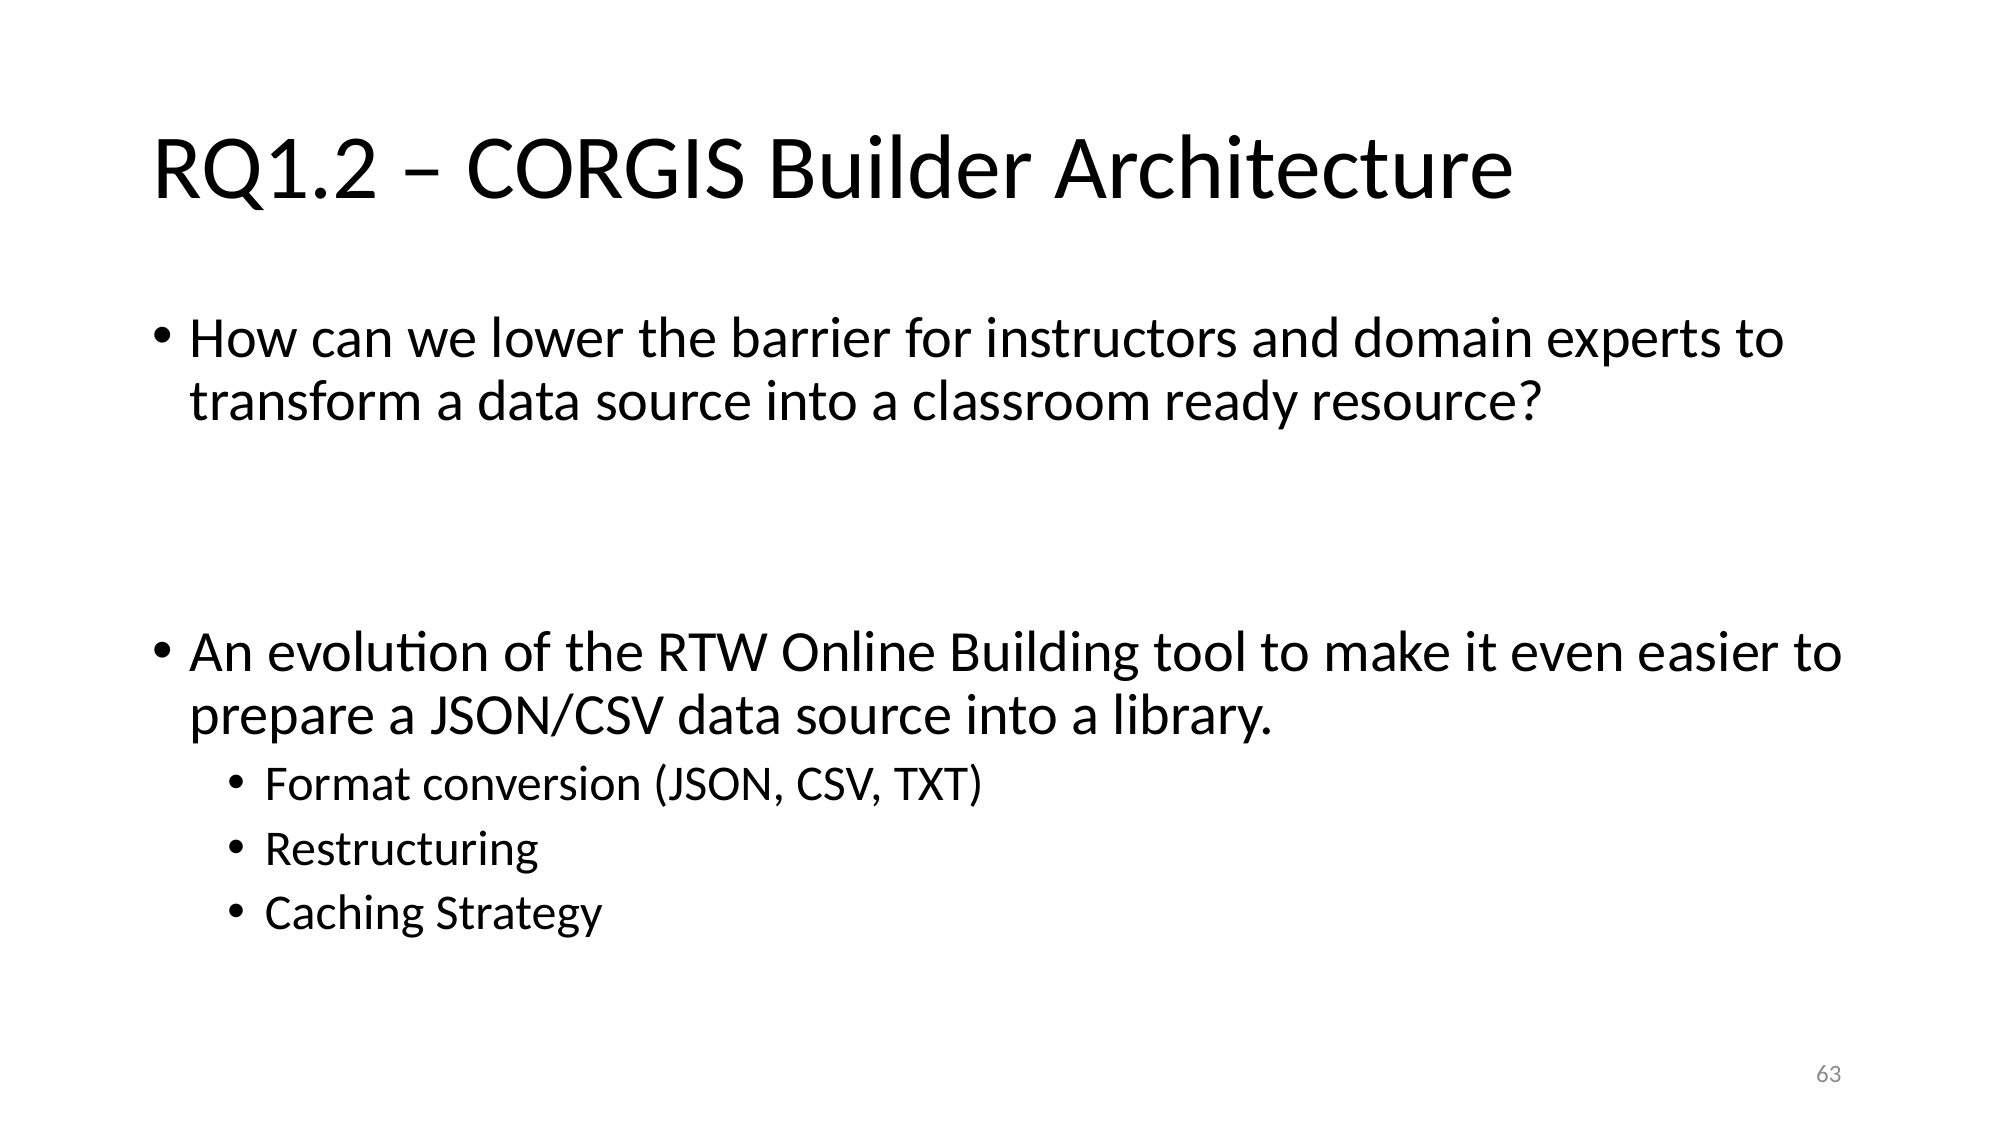

# RQ1.2 – CORGIS Builder Architecture
How can we lower the barrier for instructors and domain experts to transform a data source into a classroom ready resource?

An evolution of the RTW Online Building tool to make it even easier to prepare a JSON/CSV data source into a library.
Format conversion (JSON, CSV, TXT)
Restructuring
Caching Strategy
63